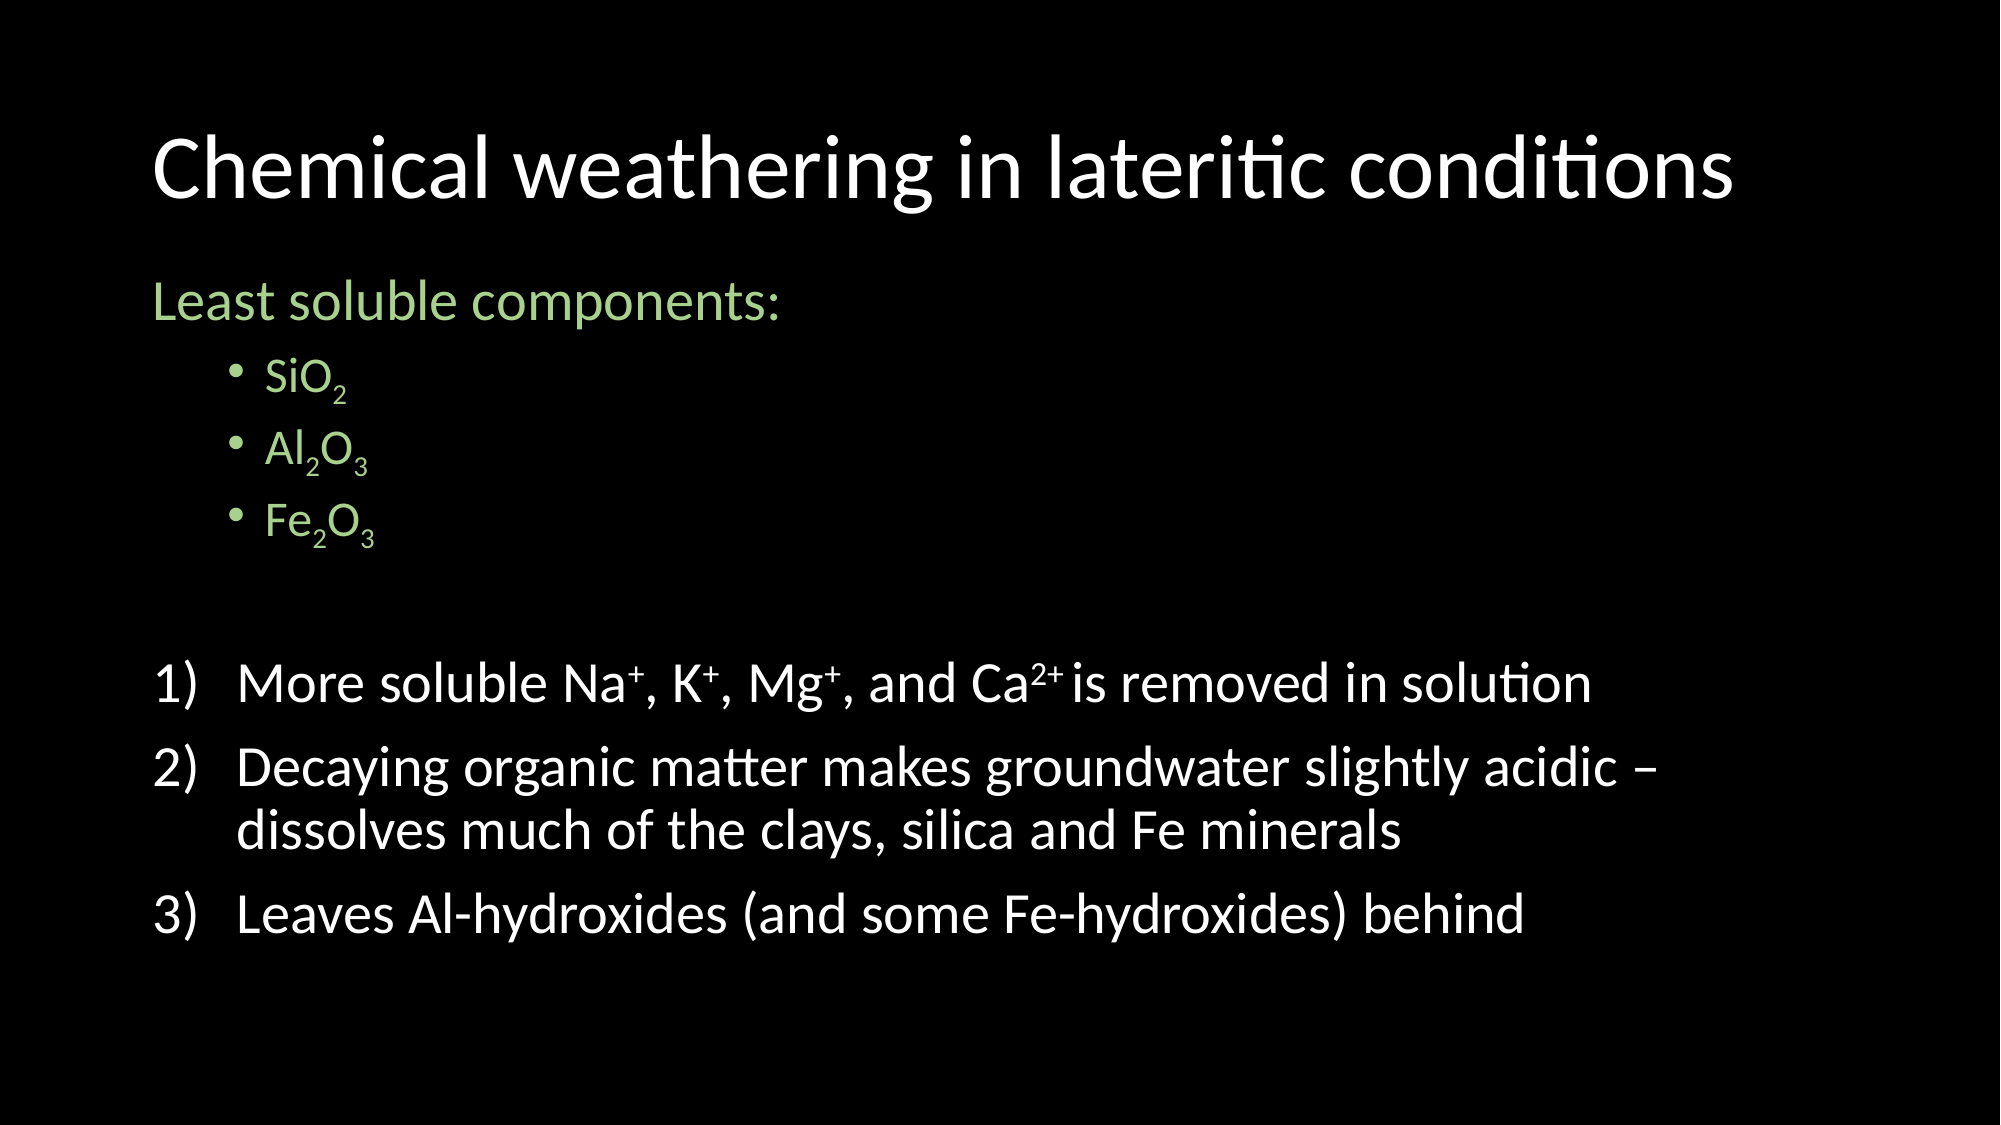

# Chemical weathering in lateritic conditions
Least soluble components:
SiO2
Al2O3
Fe2O3

More soluble Na+, K+, Mg+, and Ca2+ is removed in solution
Decaying organic matter makes groundwater slightly acidic – dissolves much of the clays, silica and Fe minerals
Leaves Al-hydroxides (and some Fe-hydroxides) behind